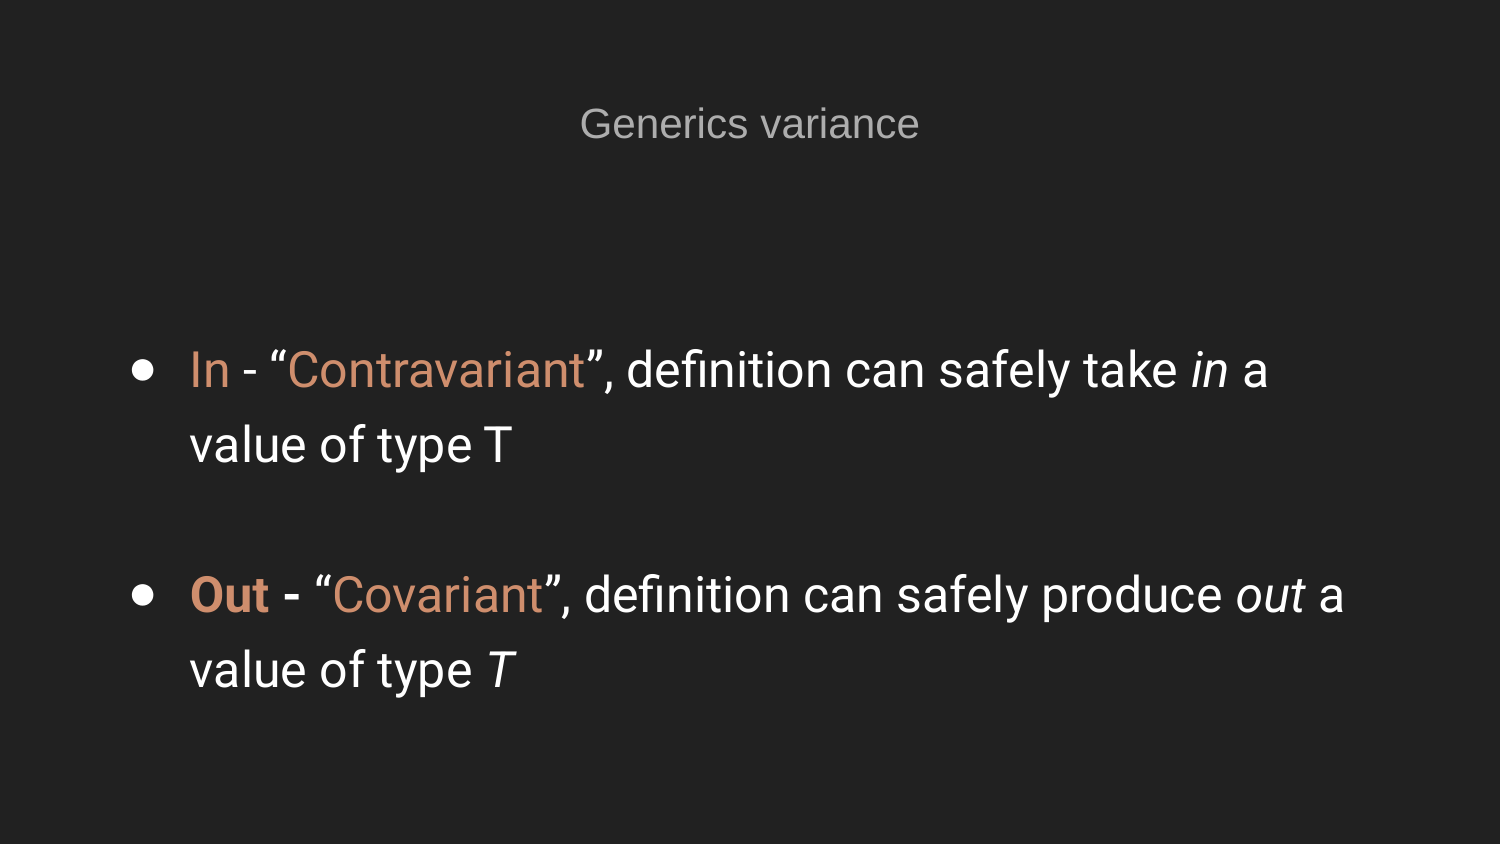

Generics variance

In - “Contravariant”, definition can safely take in a value of type T

Out - “Covariant”, definition can safely produce out a value of type T